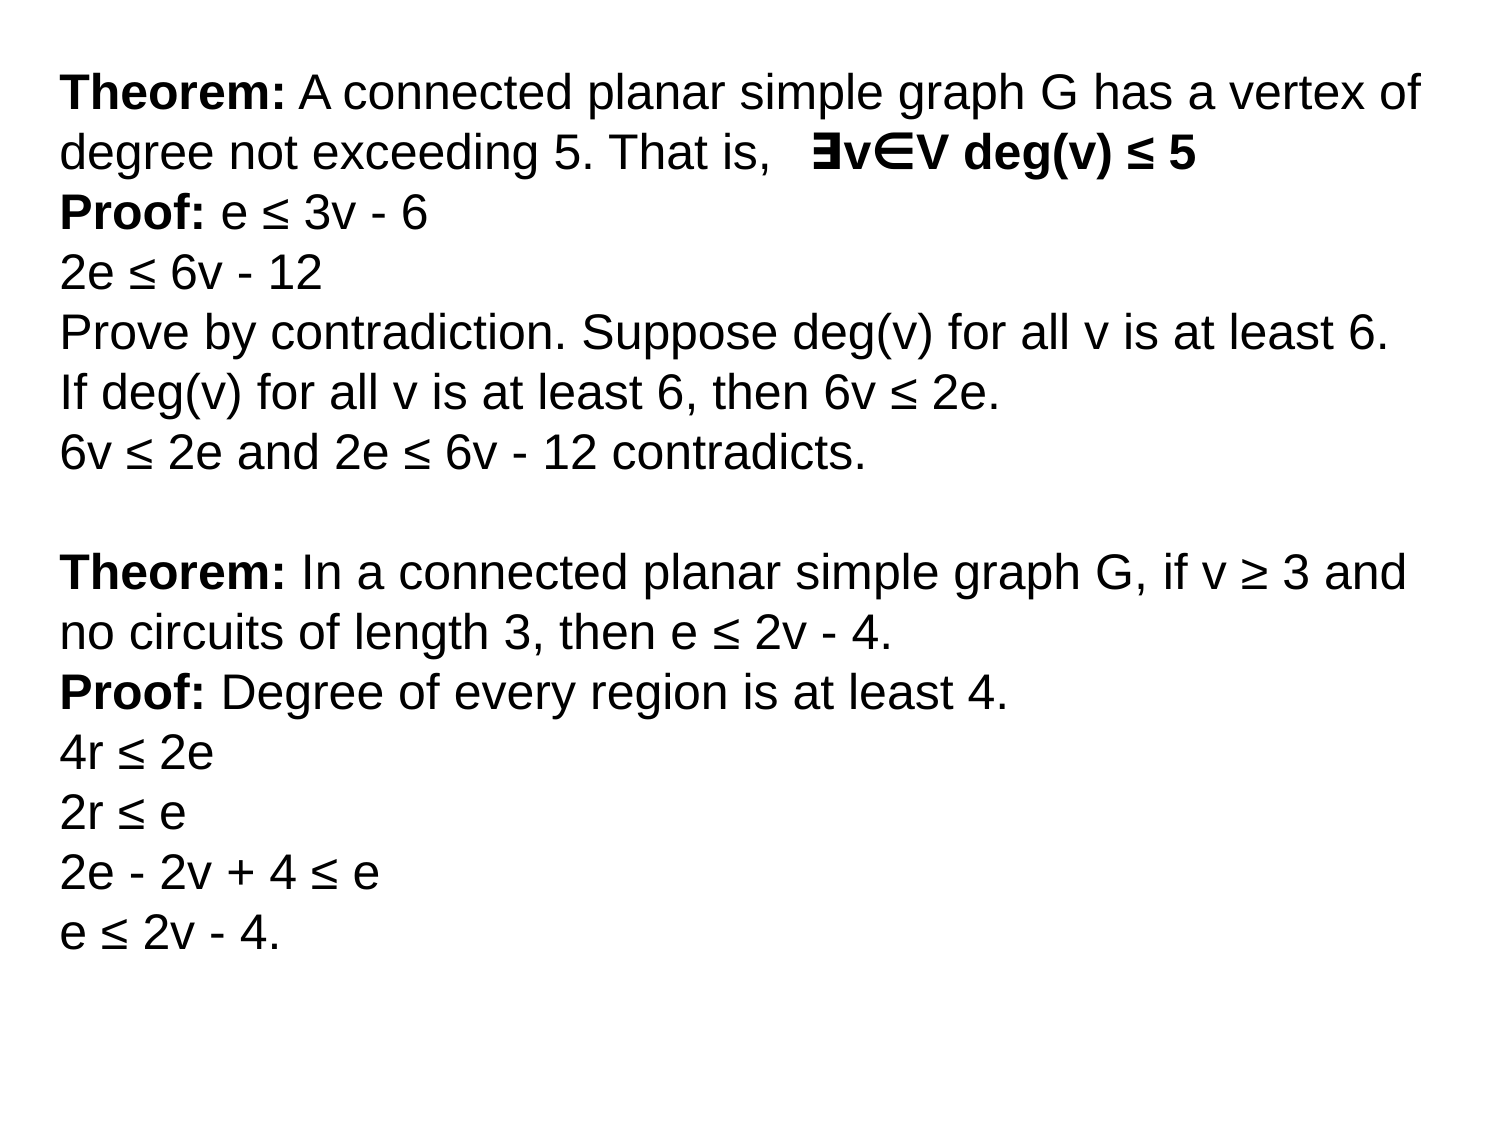

Theorem: A connected planar simple graph G has a vertex of degree not exceeding 5. That is,	∃v∈V deg(v) ≤ 5
Proof: e ≤ 3v - 6
2e ≤ 6v - 12
Prove by contradiction. Suppose deg(v) for all v is at least 6.
If deg(v) for all v is at least 6, then 6v ≤ 2e.
6v ≤ 2e and 2e ≤ 6v - 12 contradicts.

Theorem: In a connected planar simple graph G, if v ≥ 3 and no circuits of length 3, then e ≤ 2v - 4.
Proof: Degree of every region is at least 4.
4r ≤ 2e
2r ≤ e
2e - 2v + 4 ≤ e
e ≤ 2v - 4.